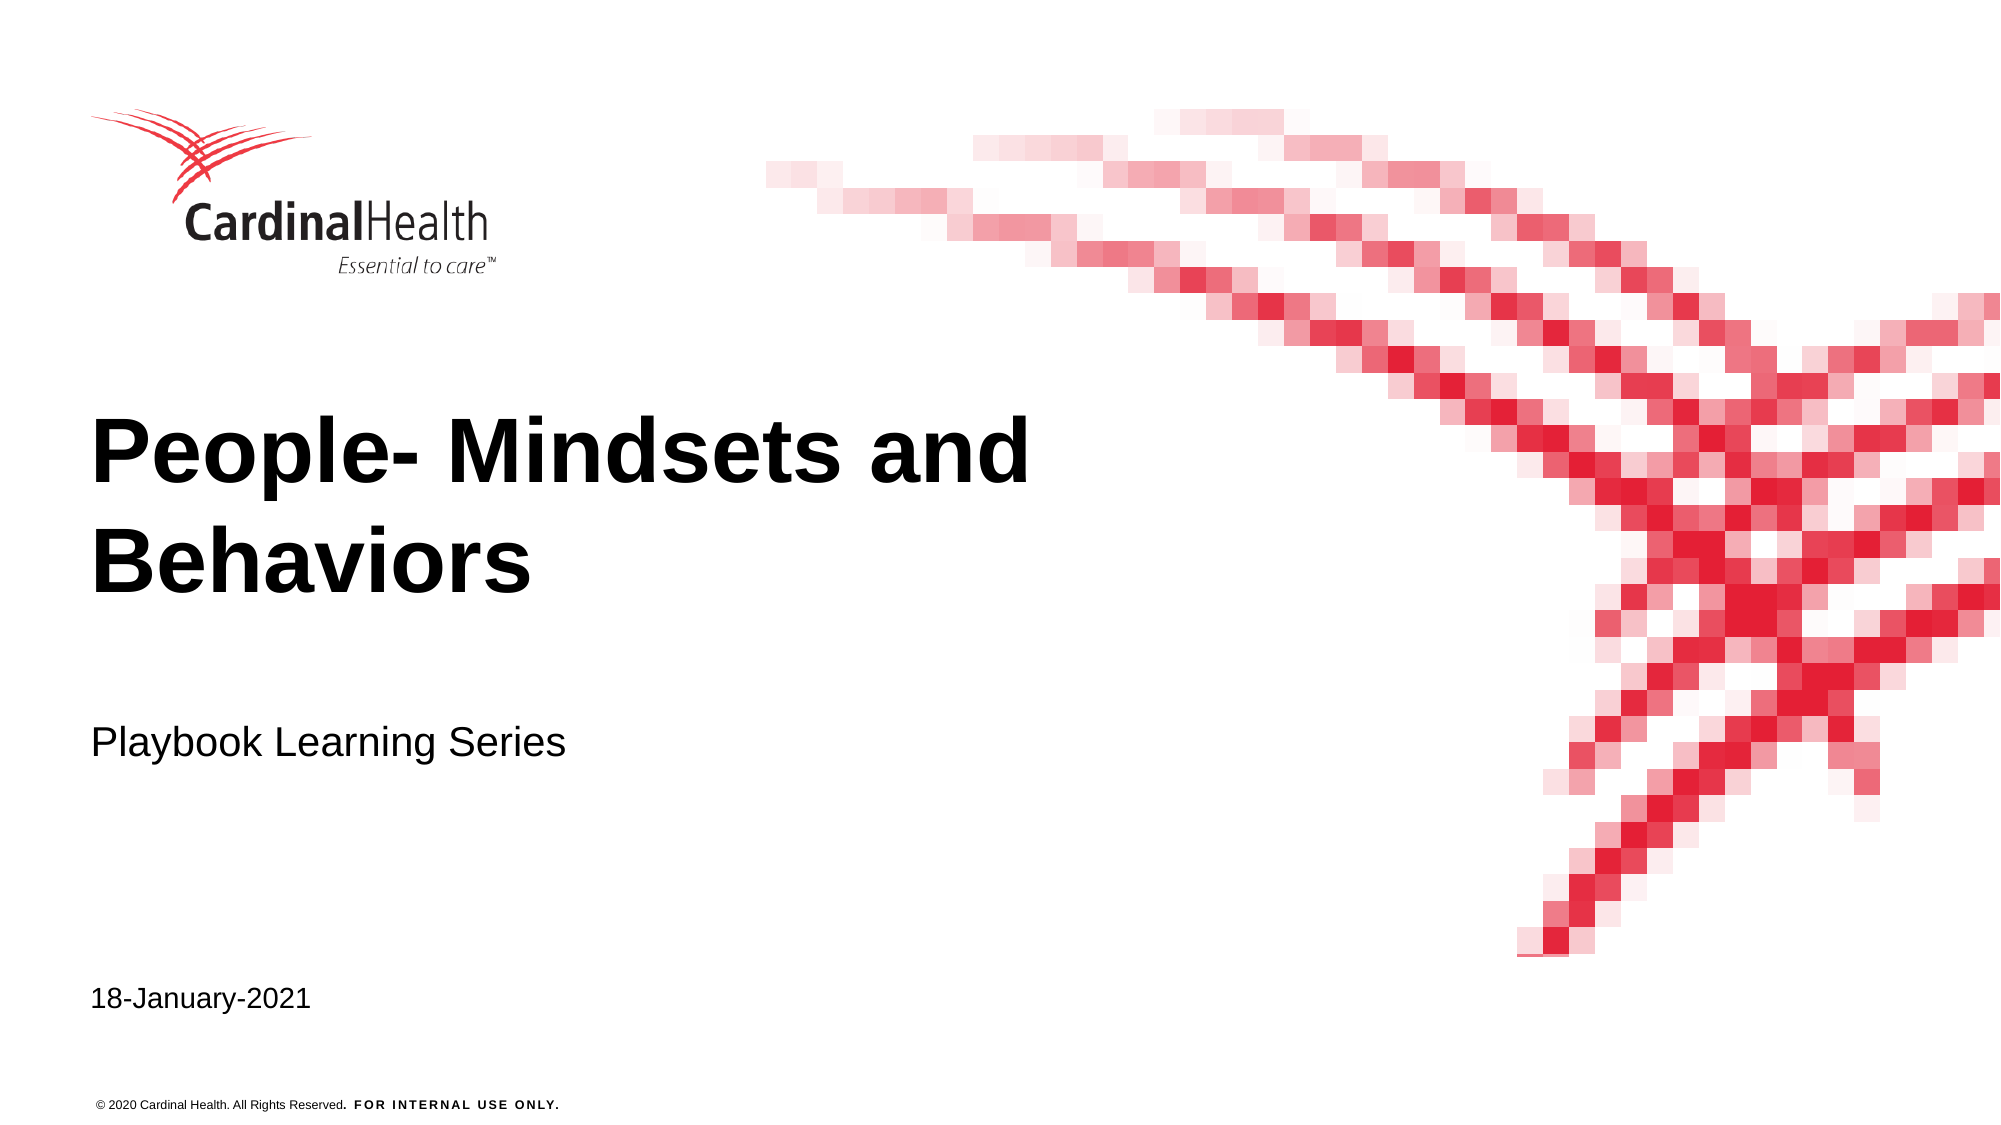

# People- Mindsets and Behaviors
Playbook Learning Series
18-January-2021